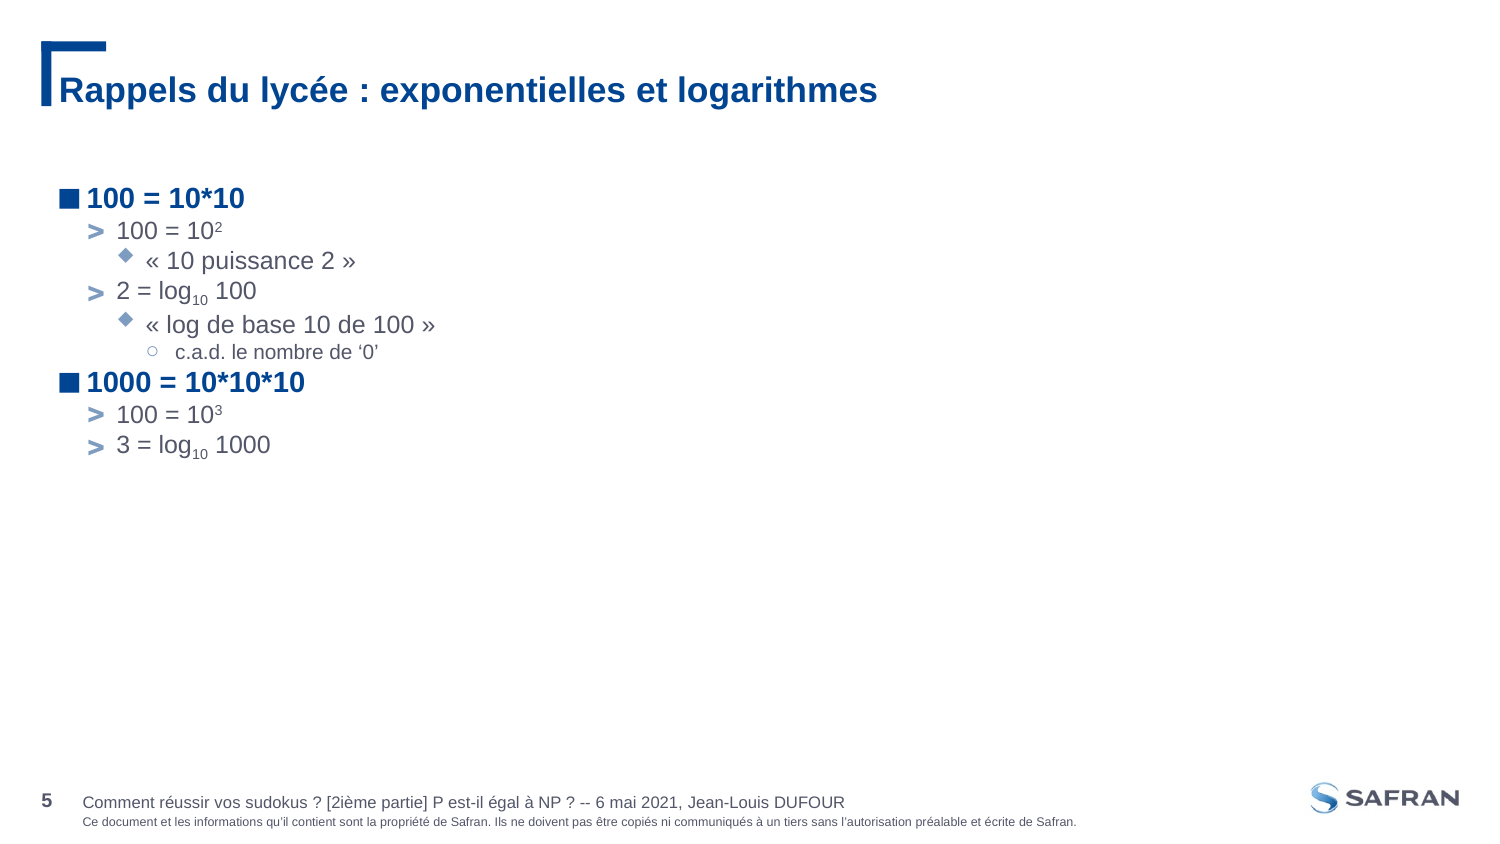

# Rappels du lycée : exponentielles et logarithmes
100 = 10*10
100 = 102
« 10 puissance 2 »
2 = log10 100
« log de base 10 de 100 »
c.a.d. le nombre de ‘0’
1000 = 10*10*10
100 = 103
3 = log10 1000

Comment réussir vos sudokus ? [2ième partie] P est-il égal à NP ? -- 6 mai 2021, Jean-Louis DUFOUR
5
27 sept. 2019, Jean-Louis DUFOUR